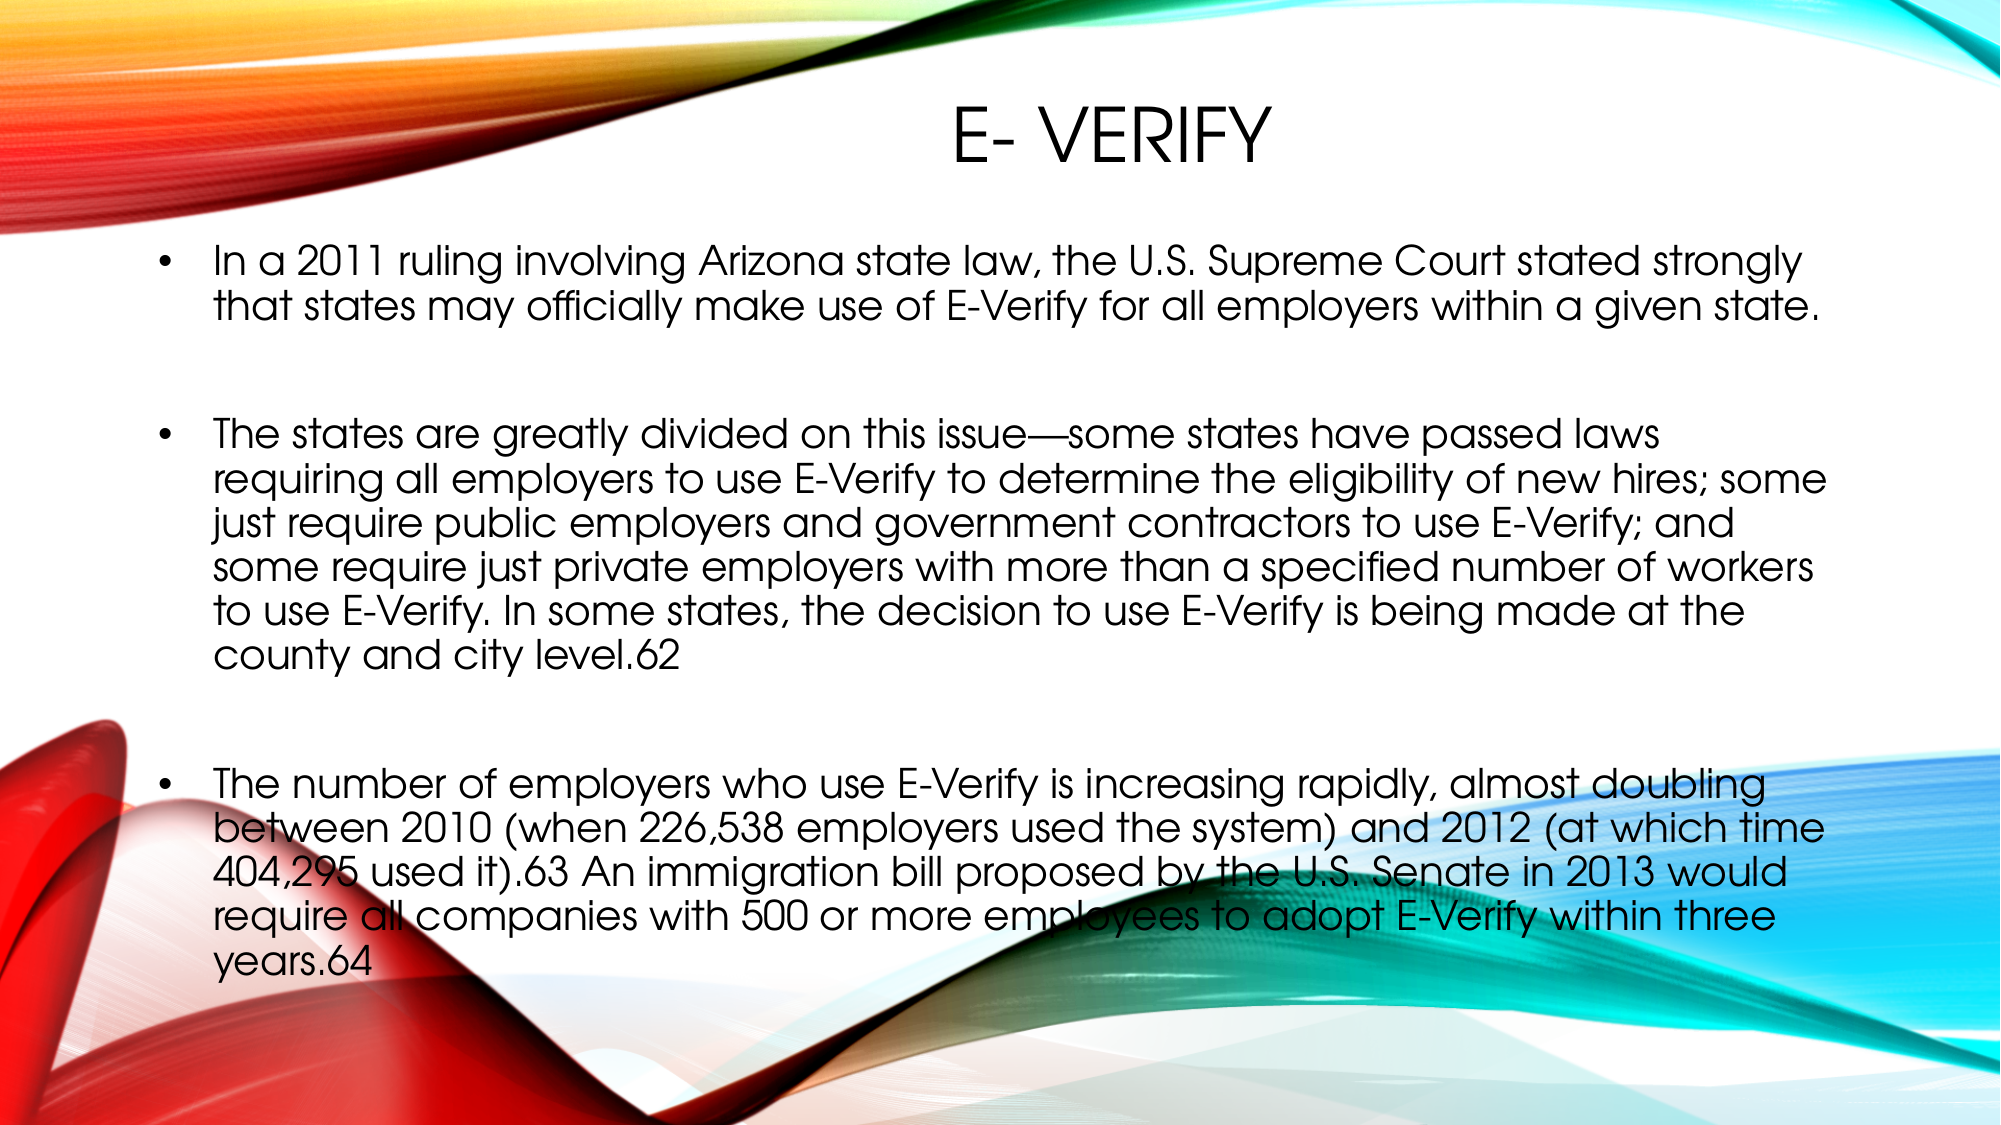

# E- Verify
In a 2011 ruling involving Arizona state law, the U.S. Supreme Court stated strongly that states may officially make use of E-Verify for all employers within a given state.

The states are greatly divided on this issue—some states have passed laws requiring all employers to use E-Verify to determine the eligibility of new hires; some just require public employers and government contractors to use E-Verify; and some require just private employers with more than a specified number of workers to use E-Verify. In some states, the decision to use E-Verify is being made at the county and city level.62

The number of employers who use E-Verify is increasing rapidly, almost doubling between 2010 (when 226,538 employers used the system) and 2012 (at which time 404,295 used it).63 An immigration bill proposed by the U.S. Senate in 2013 would require all companies with 500 or more employees to adopt E-Verify within three years.64